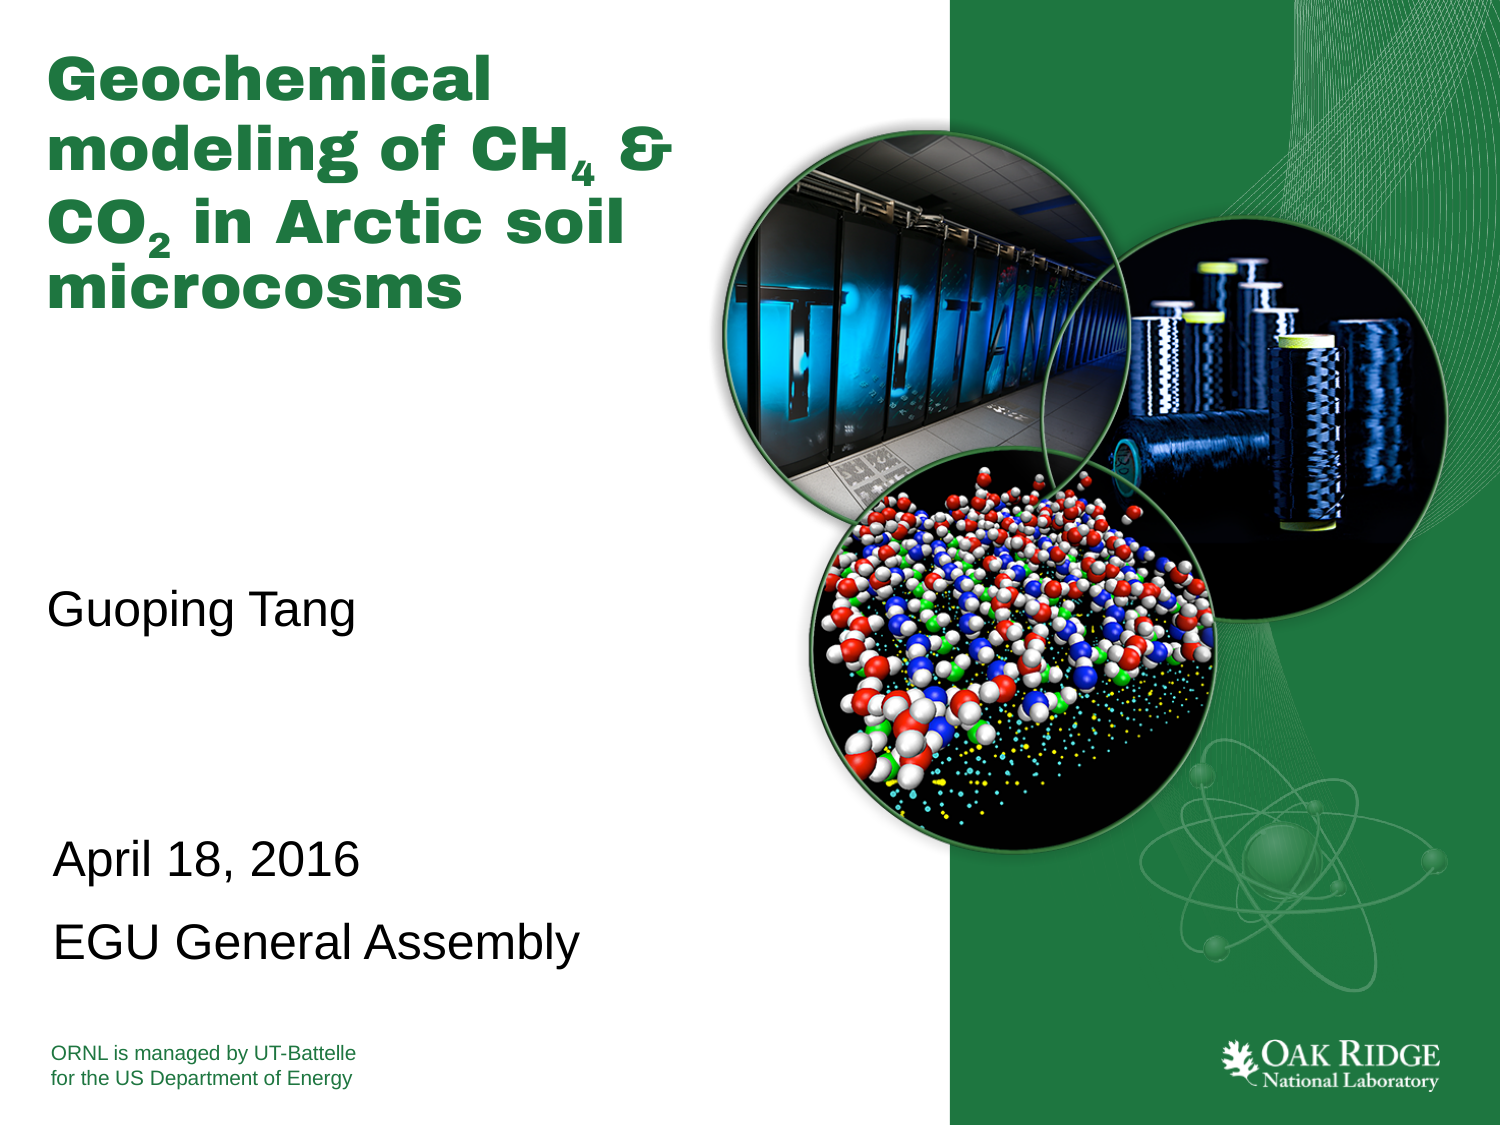

# Geochemical modeling of CH4 & CO2 in Arctic soil microcosms
Guoping Tang
April 18, 2016
EGU General Assembly